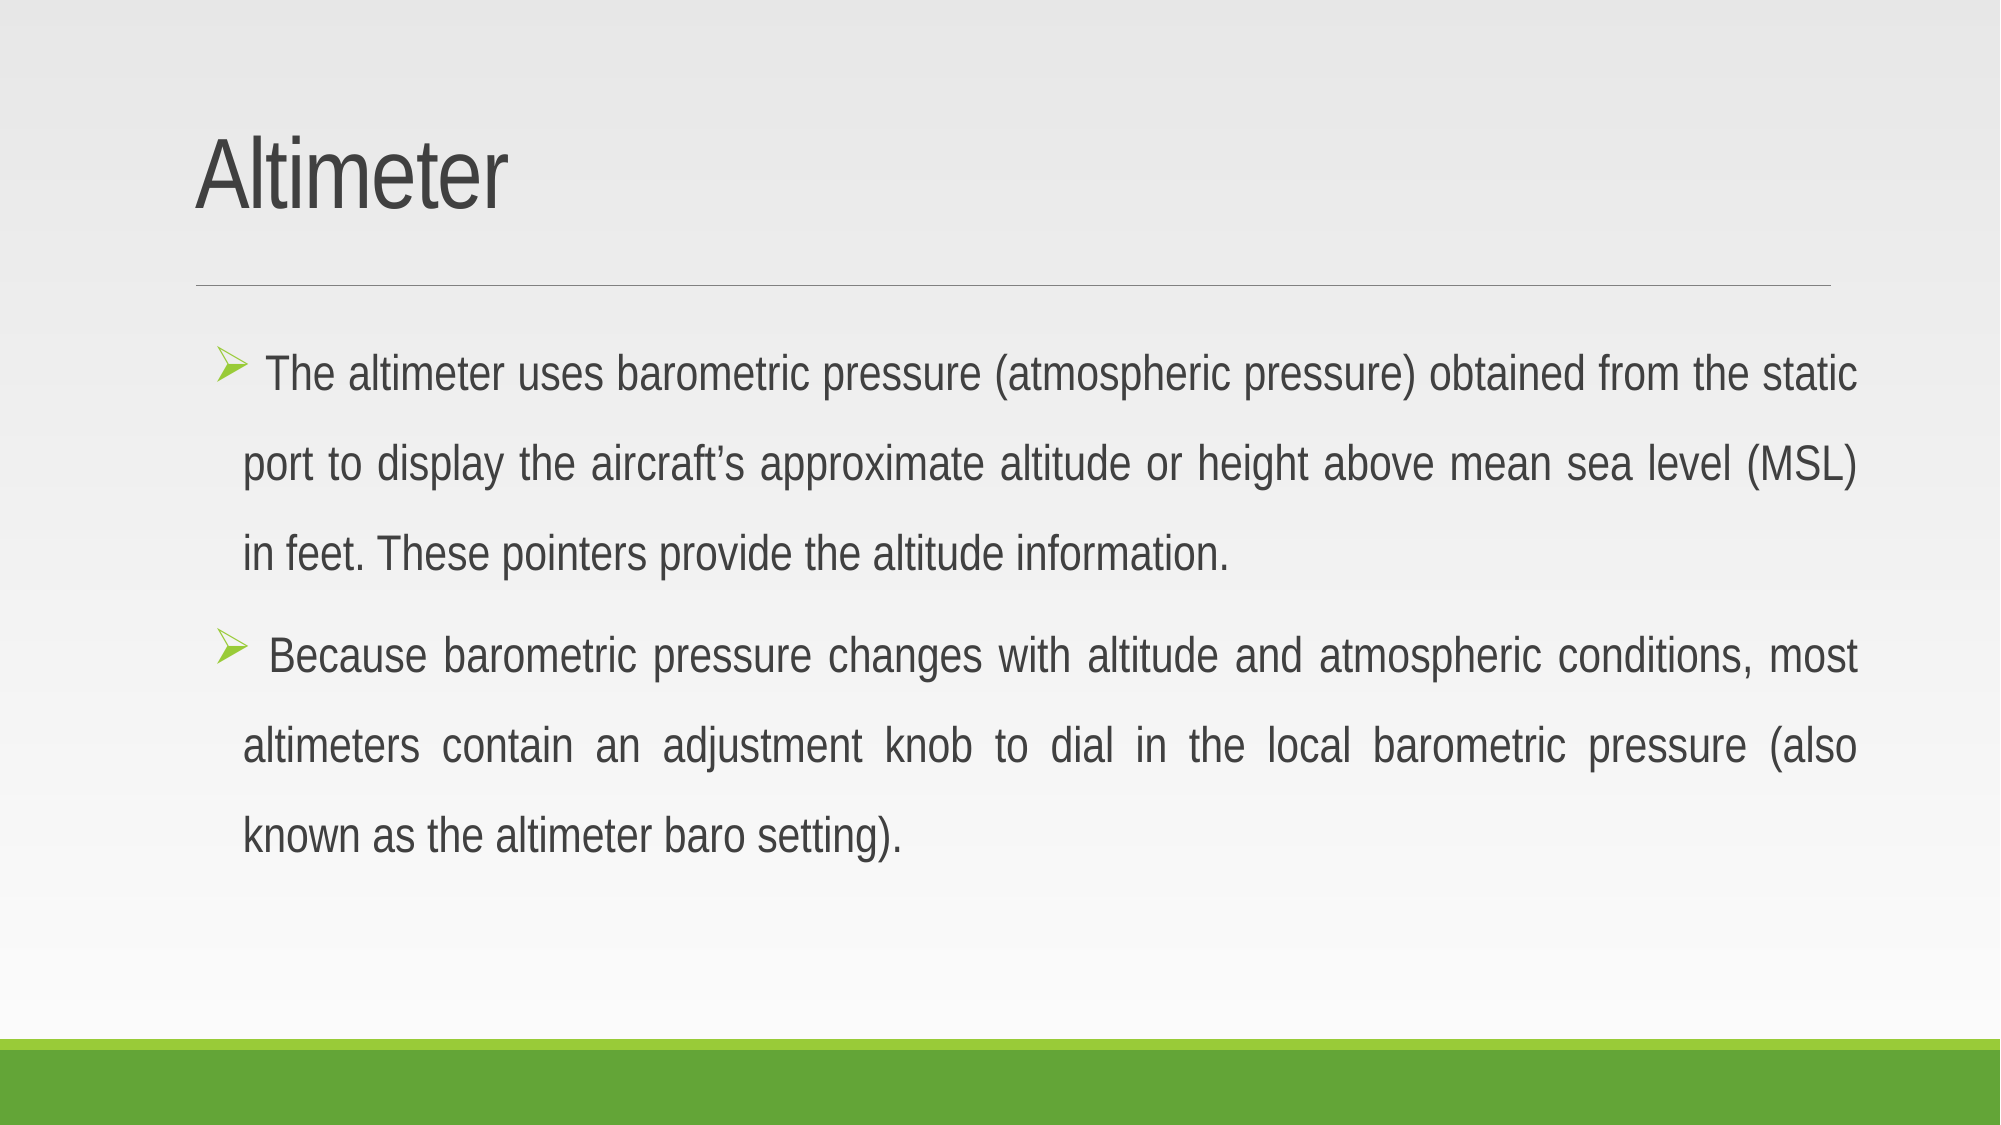

# Altimeter
 The altimeter uses barometric pressure (atmospheric pressure) obtained from the static port to display the aircraft’s approximate altitude or height above mean sea level (MSL) in feet. These pointers provide the altitude information.
 Because barometric pressure changes with altitude and atmospheric conditions, most altimeters contain an adjustment knob to dial in the local barometric pressure (also known as the altimeter baro setting).